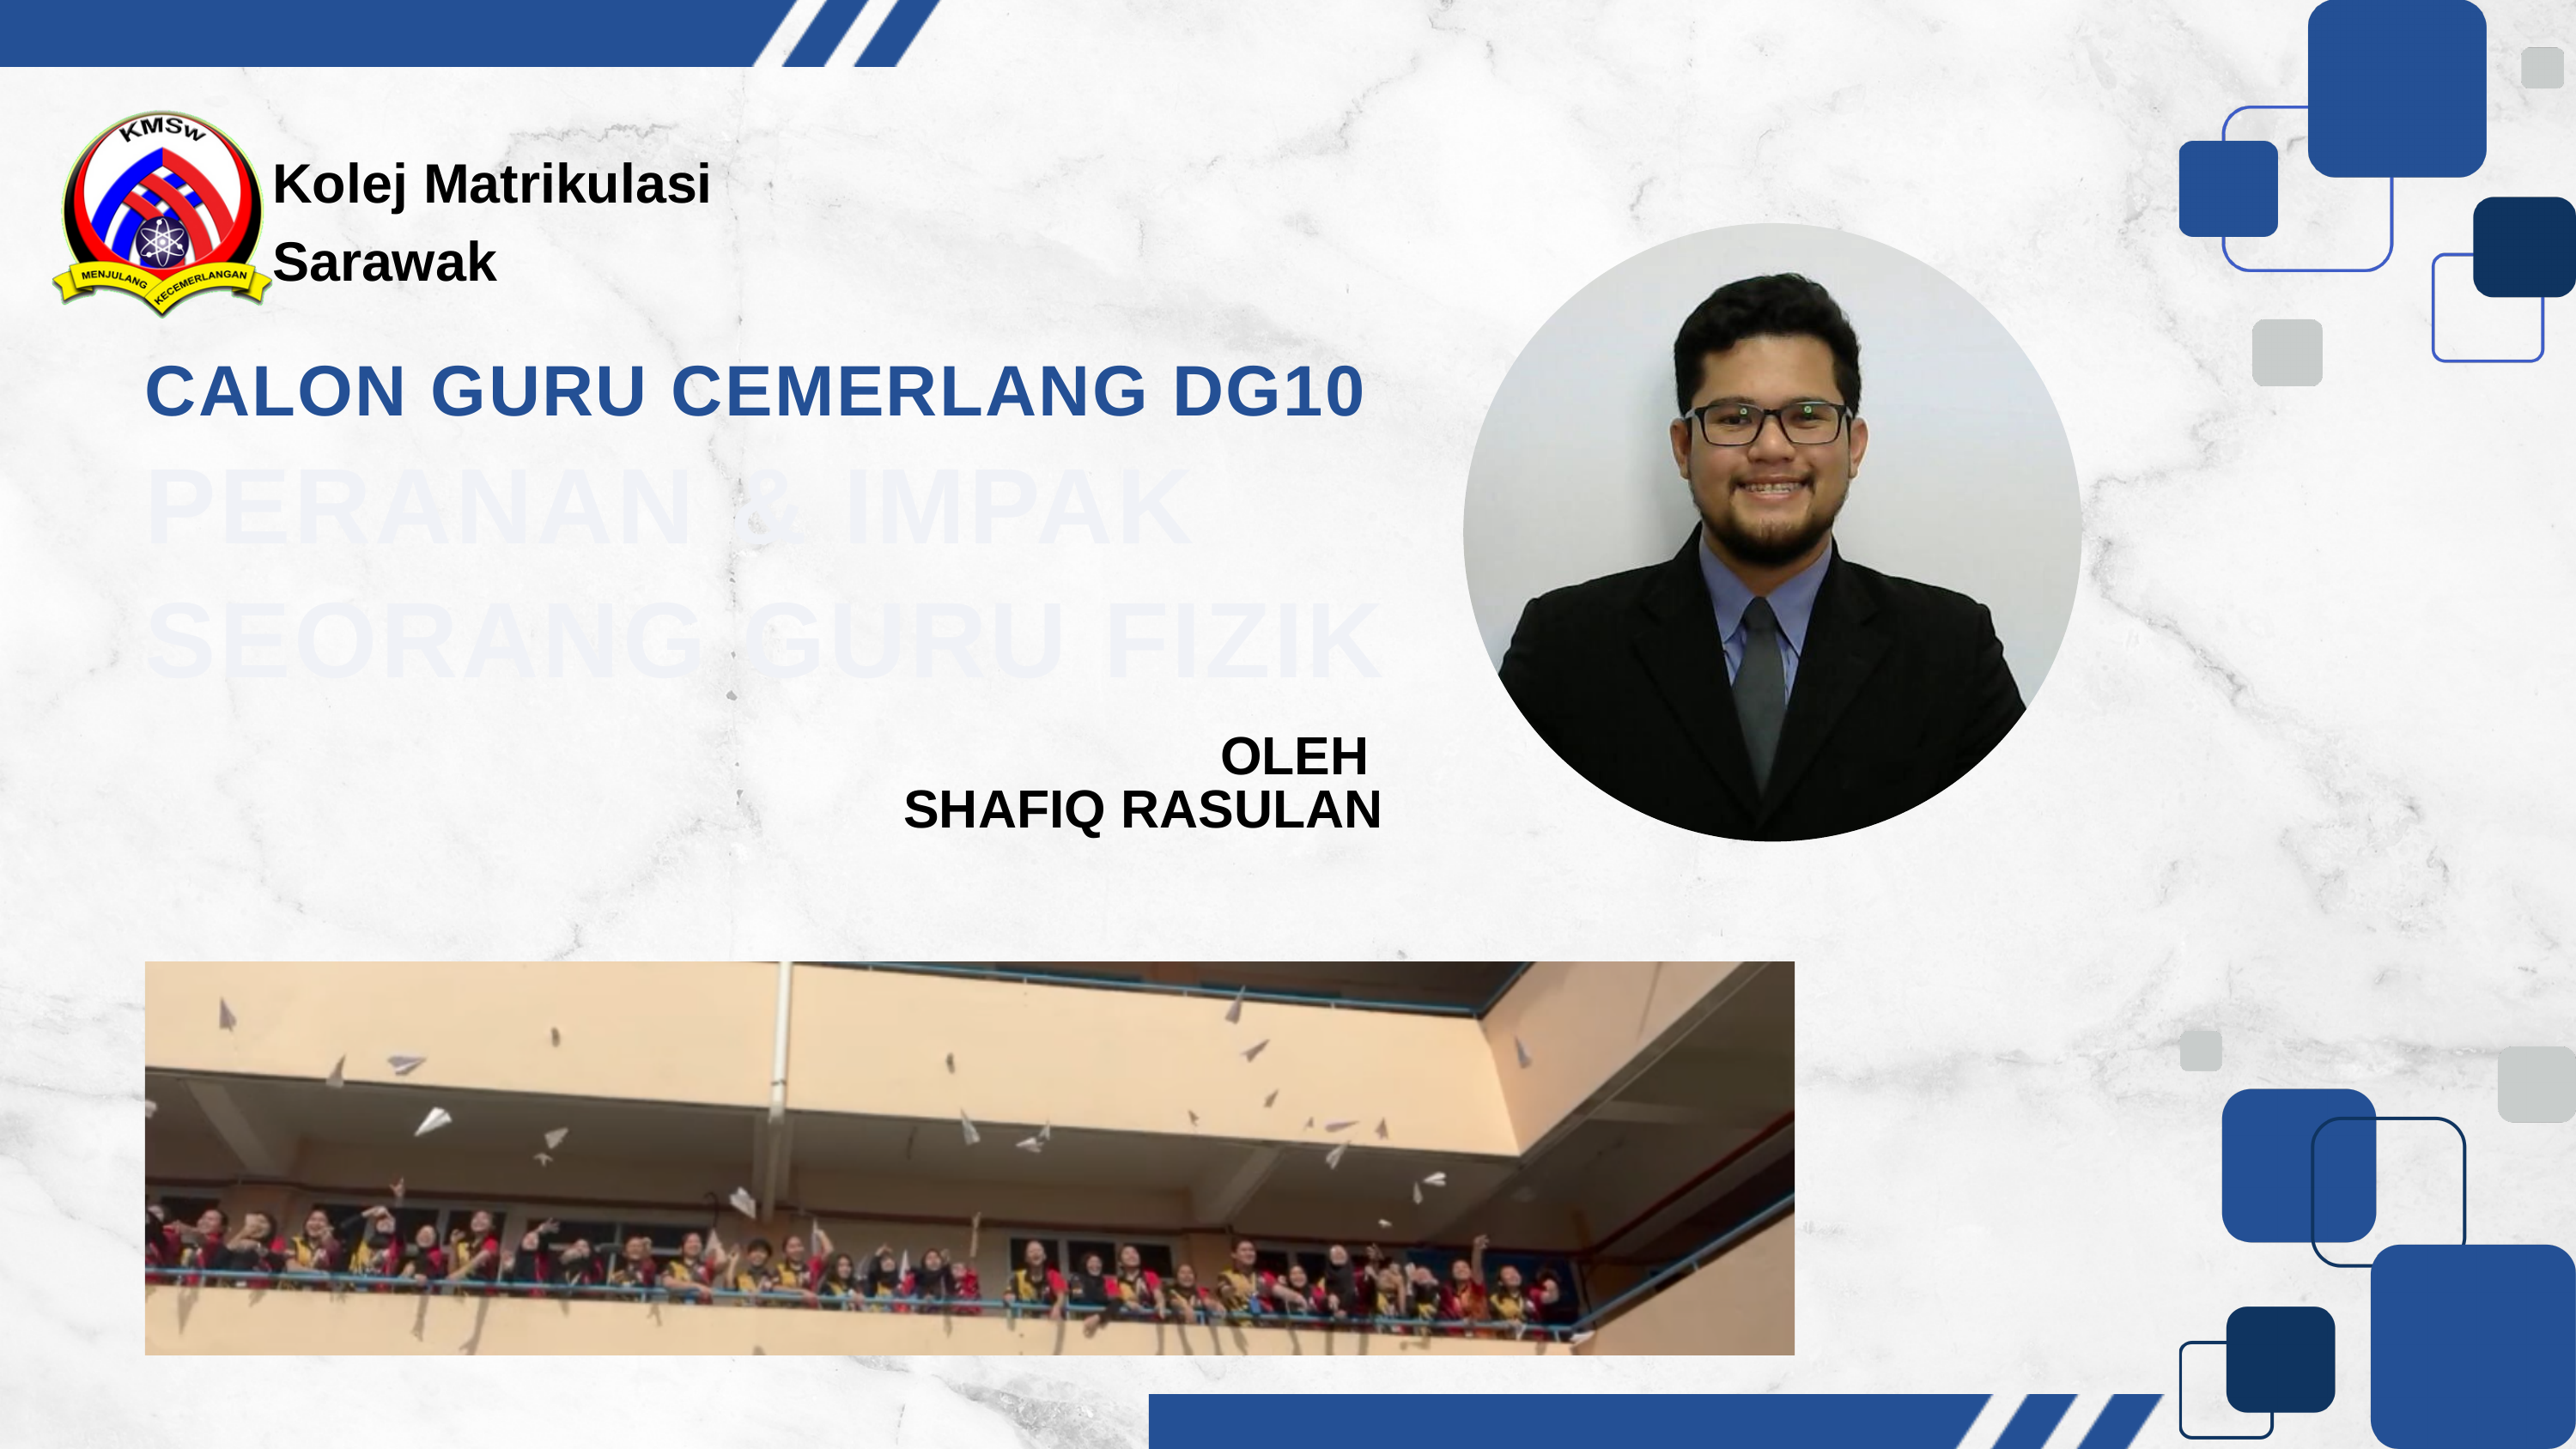

Kolej Matrikulasi
Sarawak

CALON GURU CEMERLANG DG10
PERANAN & IMPAK
SEORANG GURU FIZIK
OLEH
SHAFIQ RASULAN